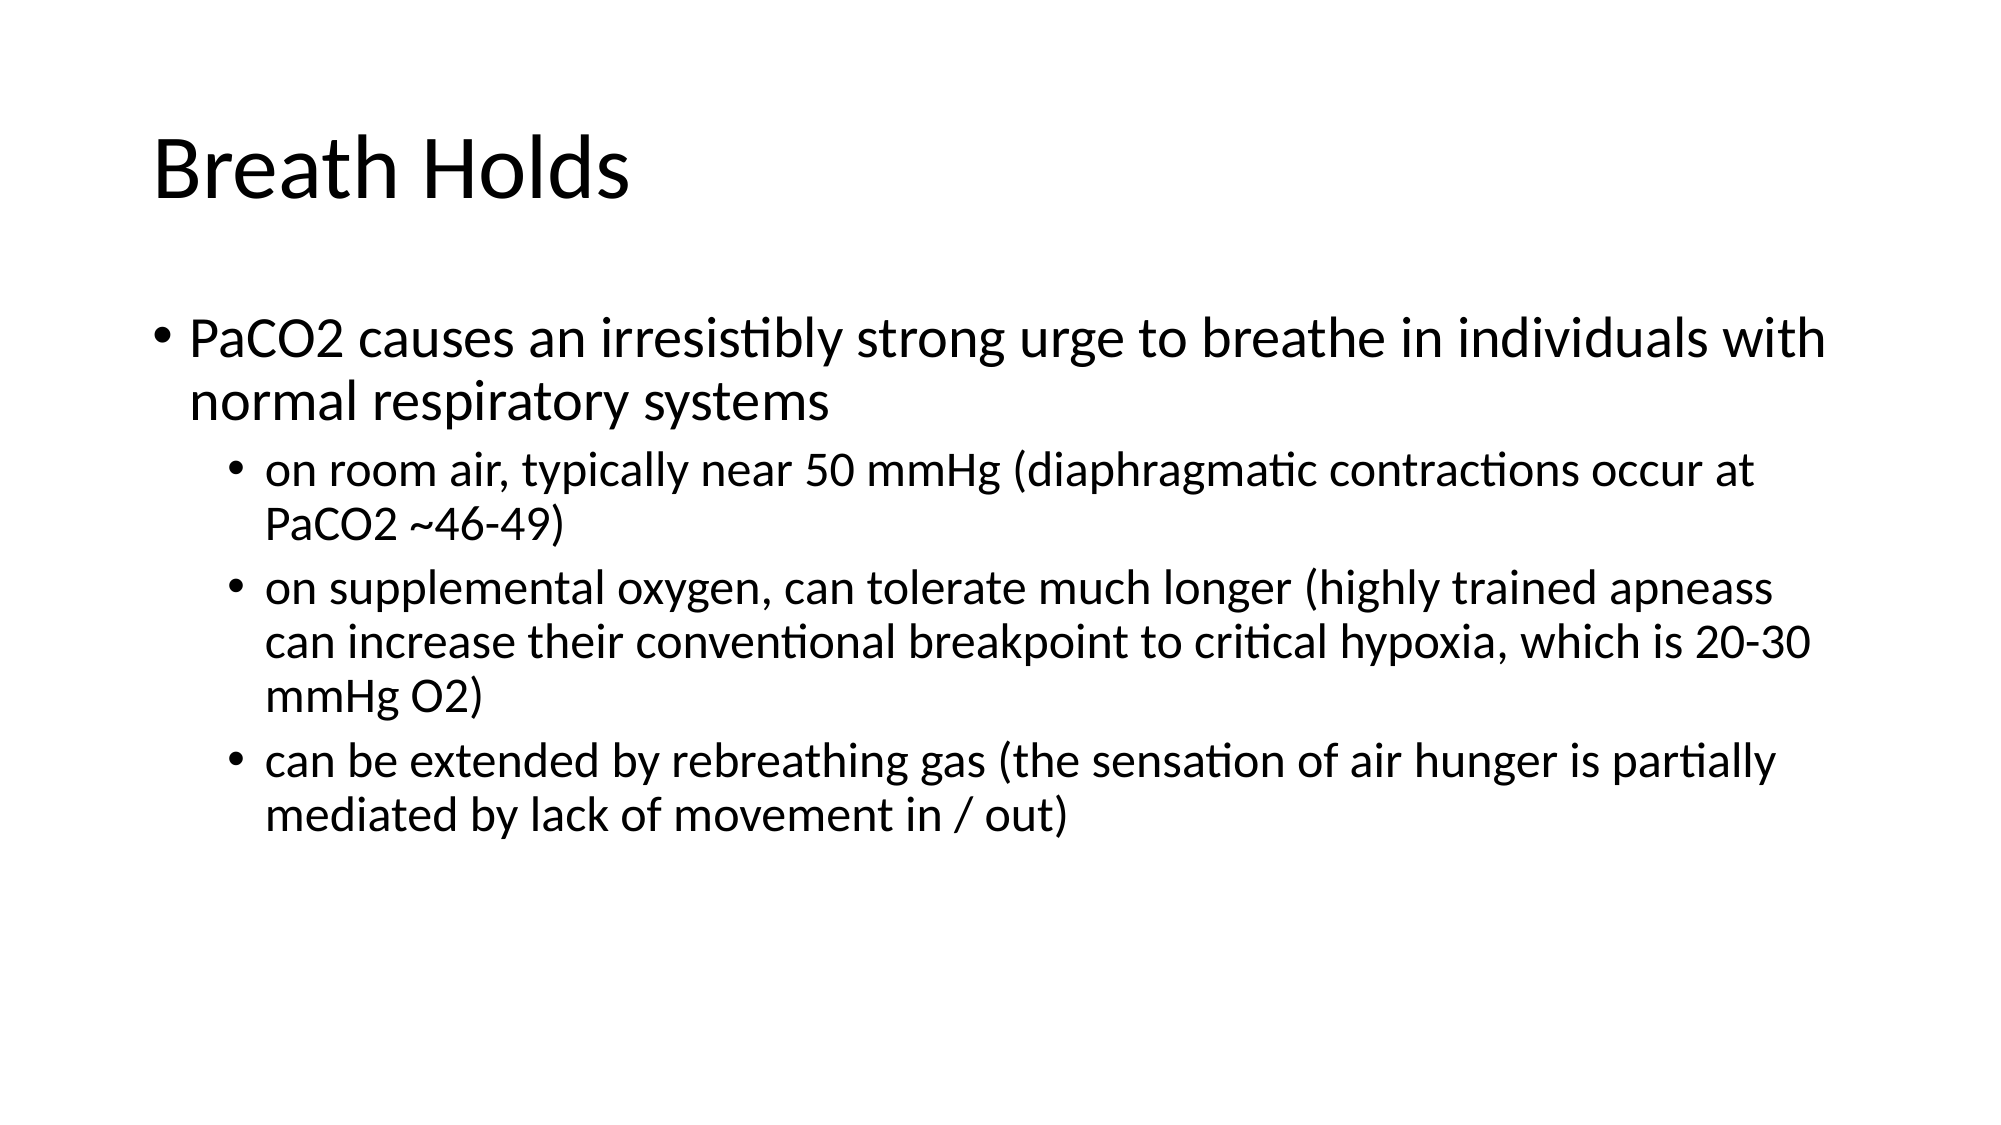

# Breath Holds
PaCO2 causes an irresistibly strong urge to breathe in individuals with normal respiratory systems
on room air, typically near 50 mmHg (diaphragmatic contractions occur at PaCO2 ~46-49)
on supplemental oxygen, can tolerate much longer (highly trained apneass can increase their conventional breakpoint to critical hypoxia, which is 20-30 mmHg O2)
can be extended by rebreathing gas (the sensation of air hunger is partially mediated by lack of movement in / out)